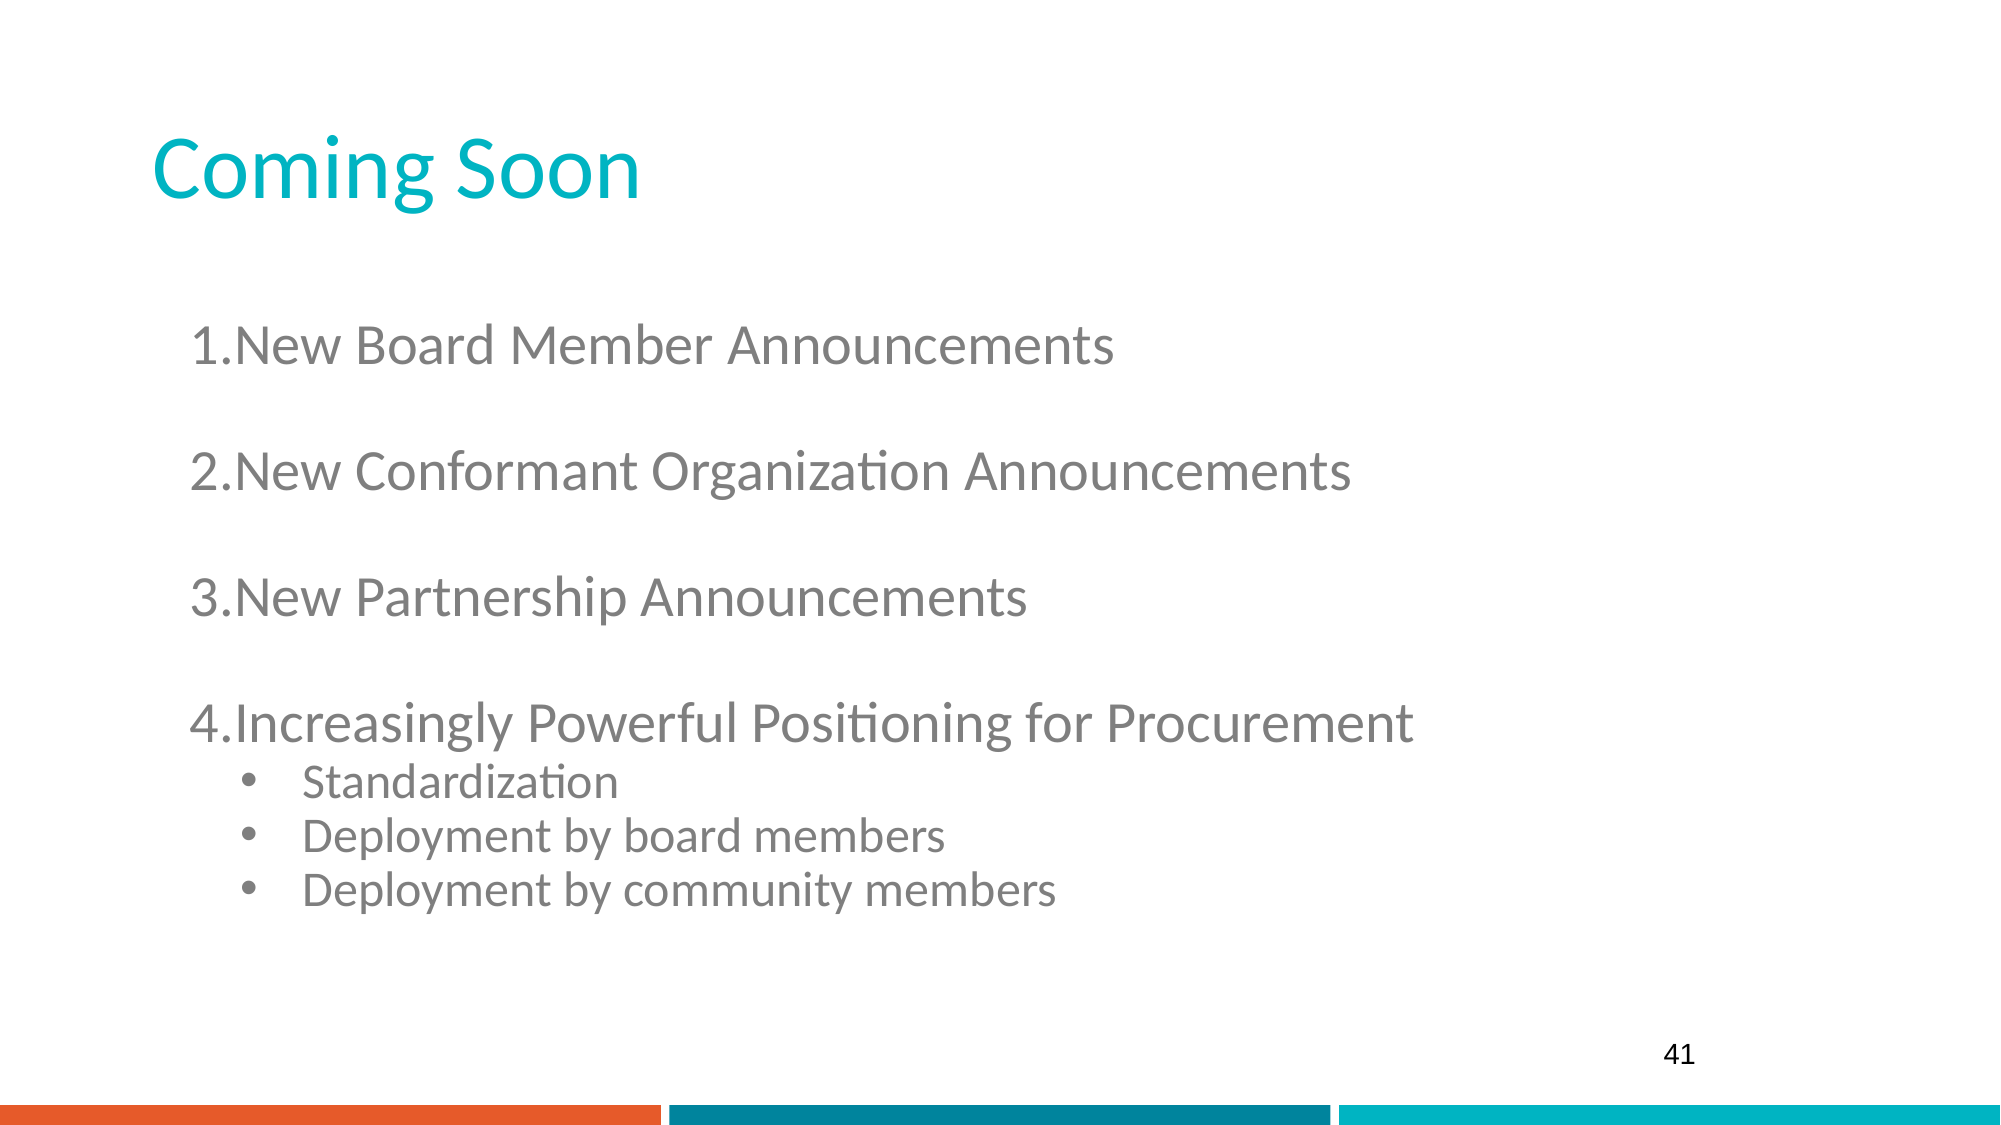

# Coming Soon
New Board Member Announcements

New Conformant Organization Announcements

New Partnership Announcements

Increasingly Powerful Positioning for Procurement
Standardization
Deployment by board members
Deployment by community members
41